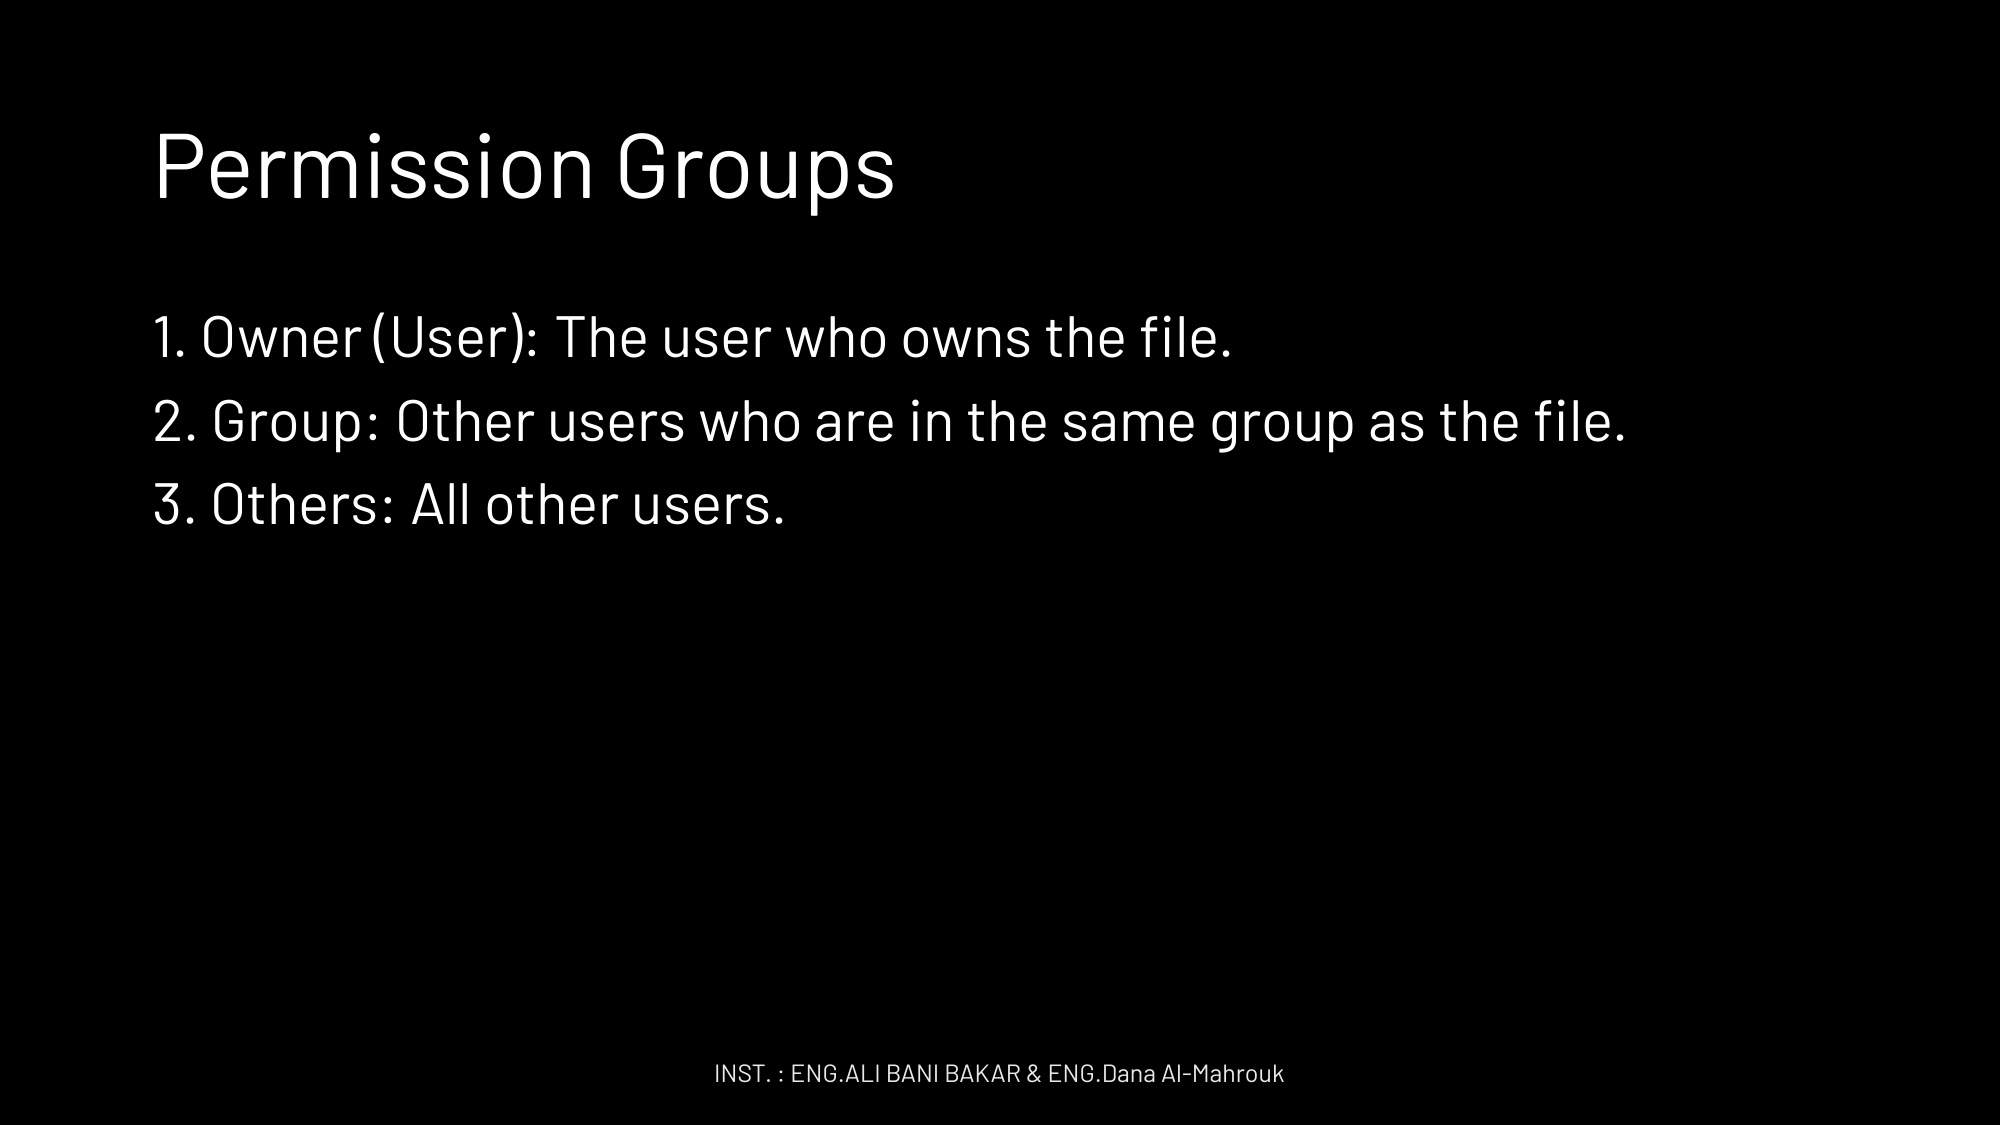

# Permission Groups
1. Owner (User): The user who owns the file.
2. Group: Other users who are in the same group as the file.
3. Others: All other users.
INST. : ENG.ALI BANI BAKAR & ENG.Dana Al-Mahrouk